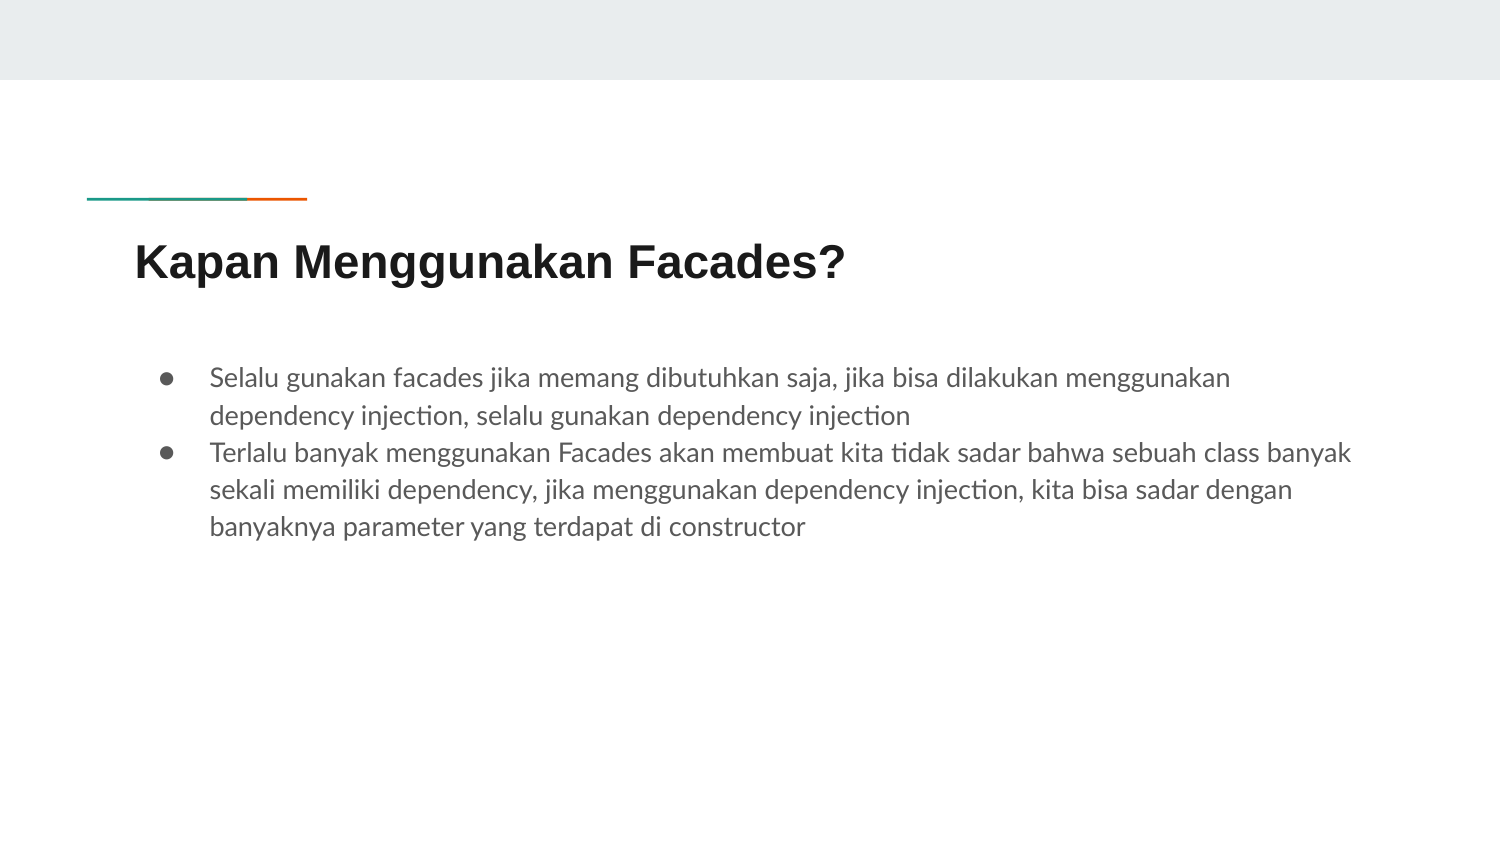

# Kapan Menggunakan Facades?
Selalu gunakan facades jika memang dibutuhkan saja, jika bisa dilakukan menggunakan dependency injection, selalu gunakan dependency injection
Terlalu banyak menggunakan Facades akan membuat kita tidak sadar bahwa sebuah class banyak sekali memiliki dependency, jika menggunakan dependency injection, kita bisa sadar dengan banyaknya parameter yang terdapat di constructor